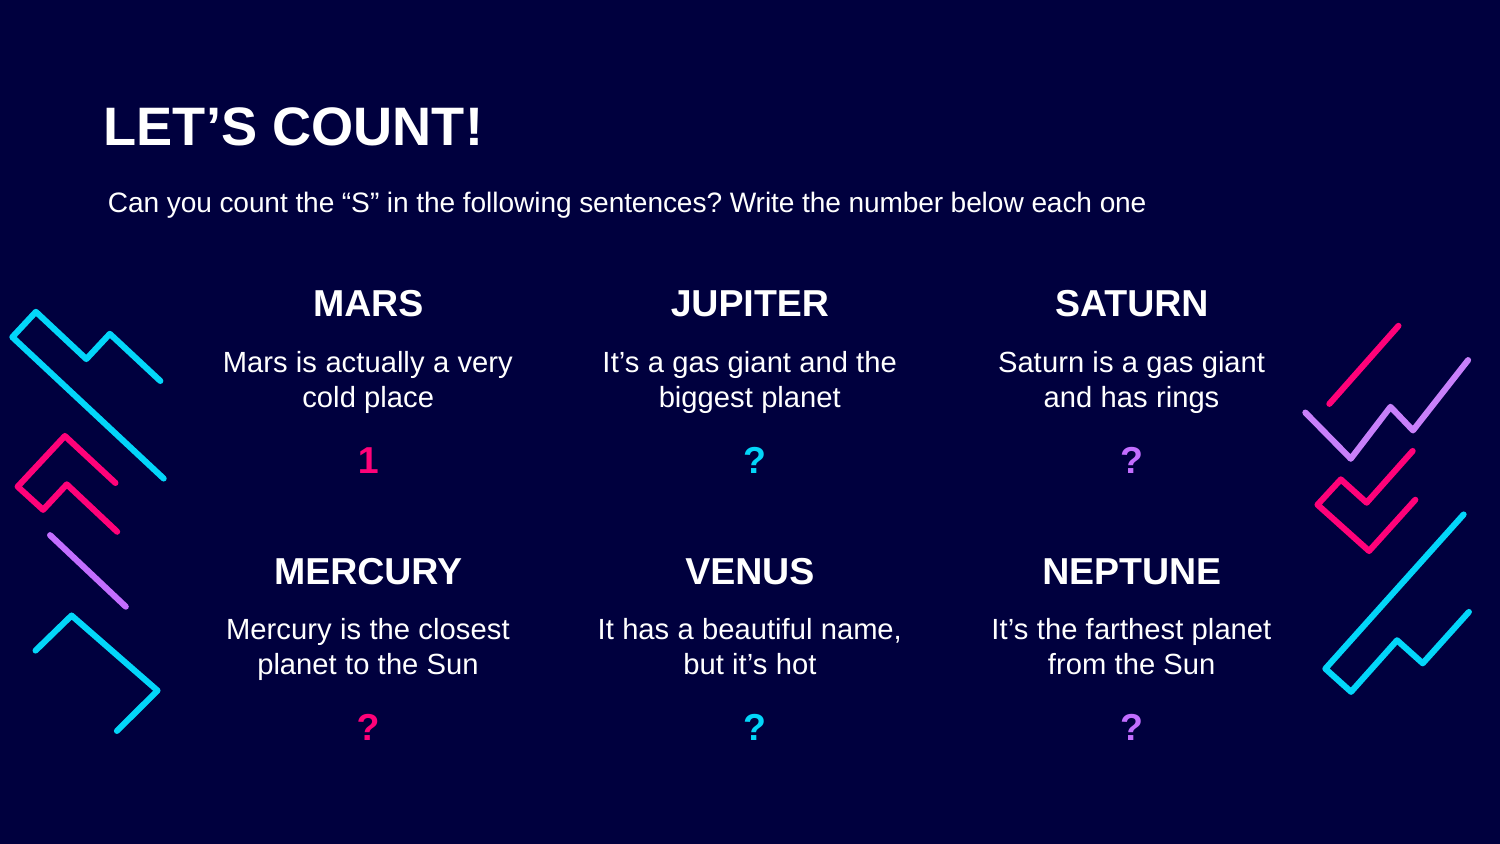

# LET’S COUNT!
Can you count the “S” in the following sentences? Write the number below each one
MARS
JUPITER
SATURN
Mars is actually a very cold place
It’s a gas giant and the biggest planet
Saturn is a gas giant and has rings
1
?
?
MERCURY
VENUS
NEPTUNE
Mercury is the closest planet to the Sun
It has a beautiful name, but it’s hot
It’s the farthest planet from the Sun
?
?
?